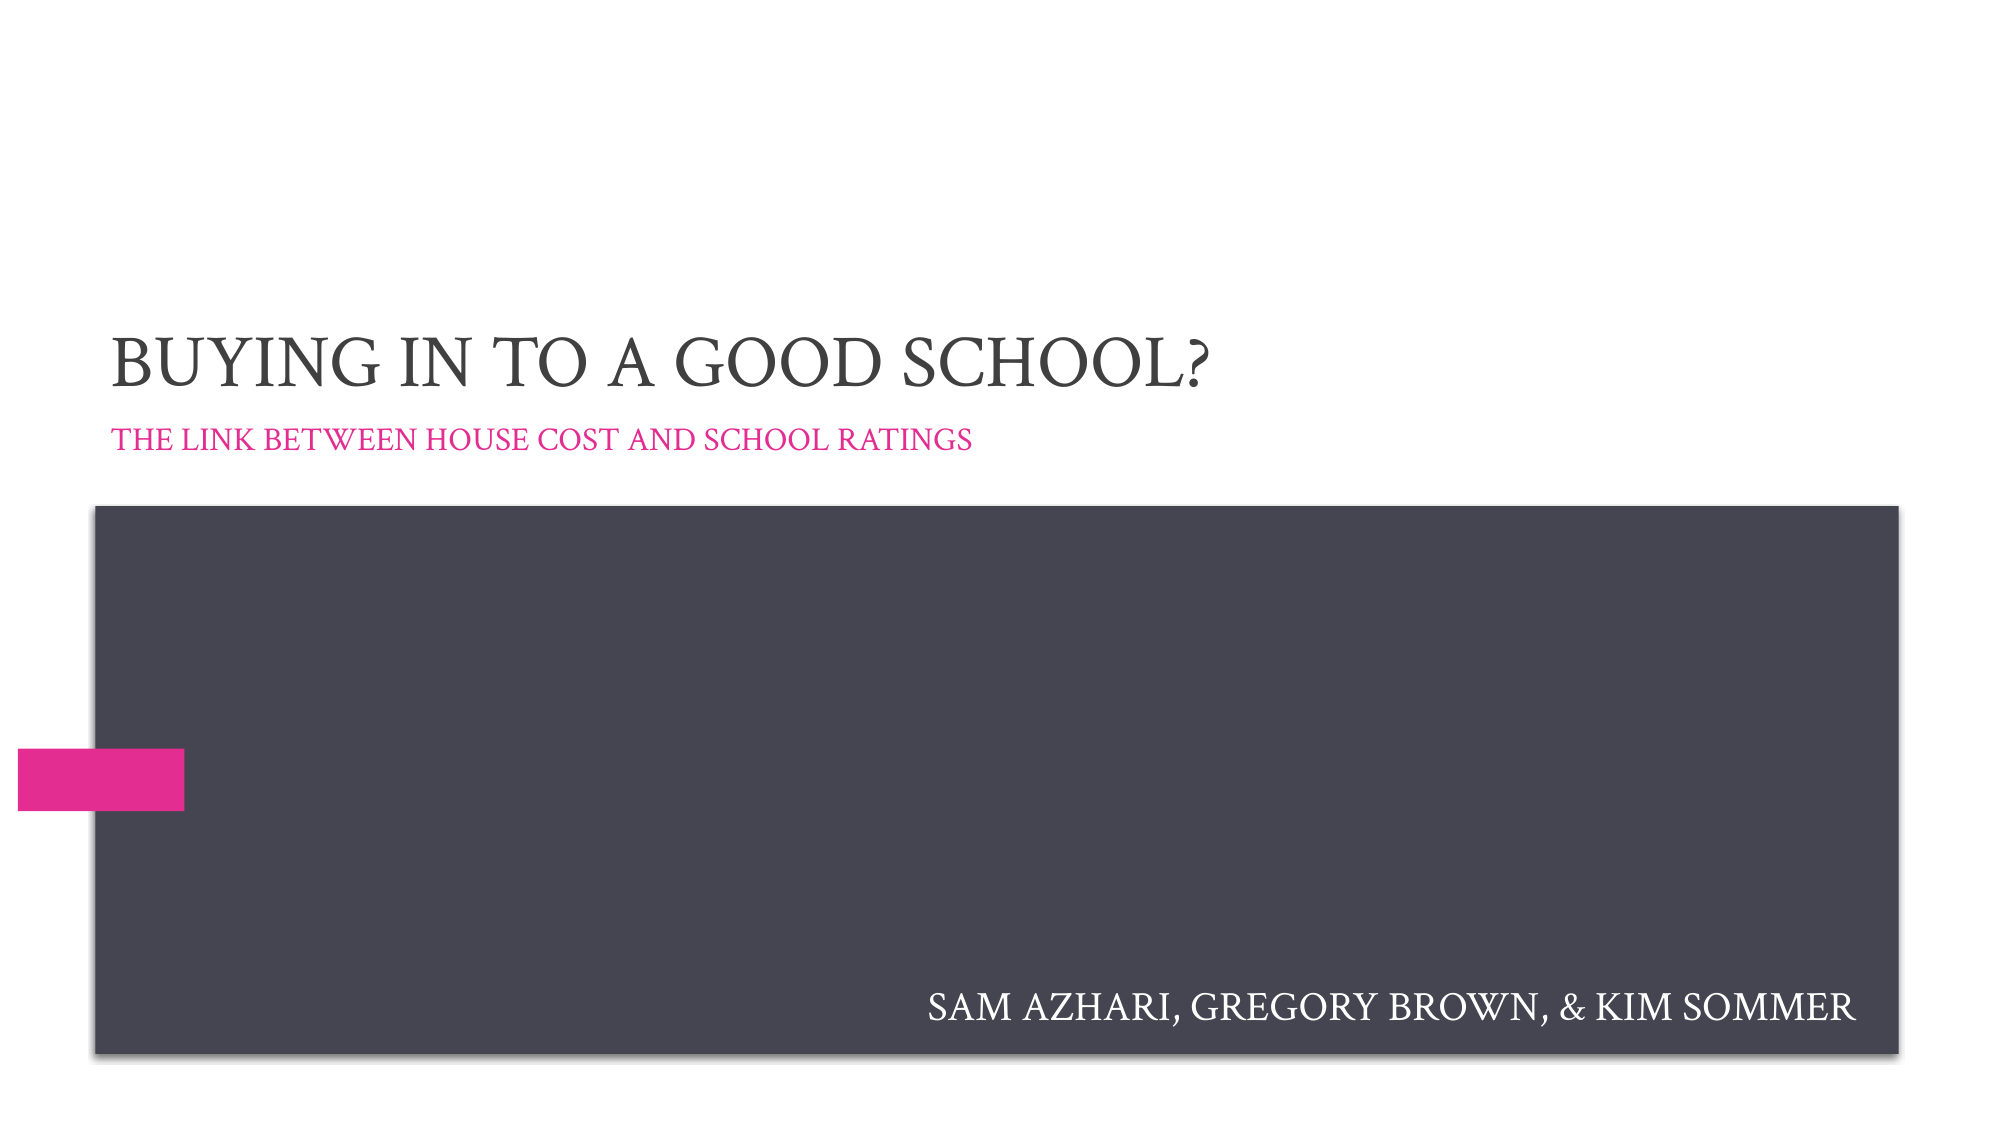

# Buying in to a good school?
The link between house cost and school ratings
Sam Azhari, Gregory Brown, & Kim Sommer